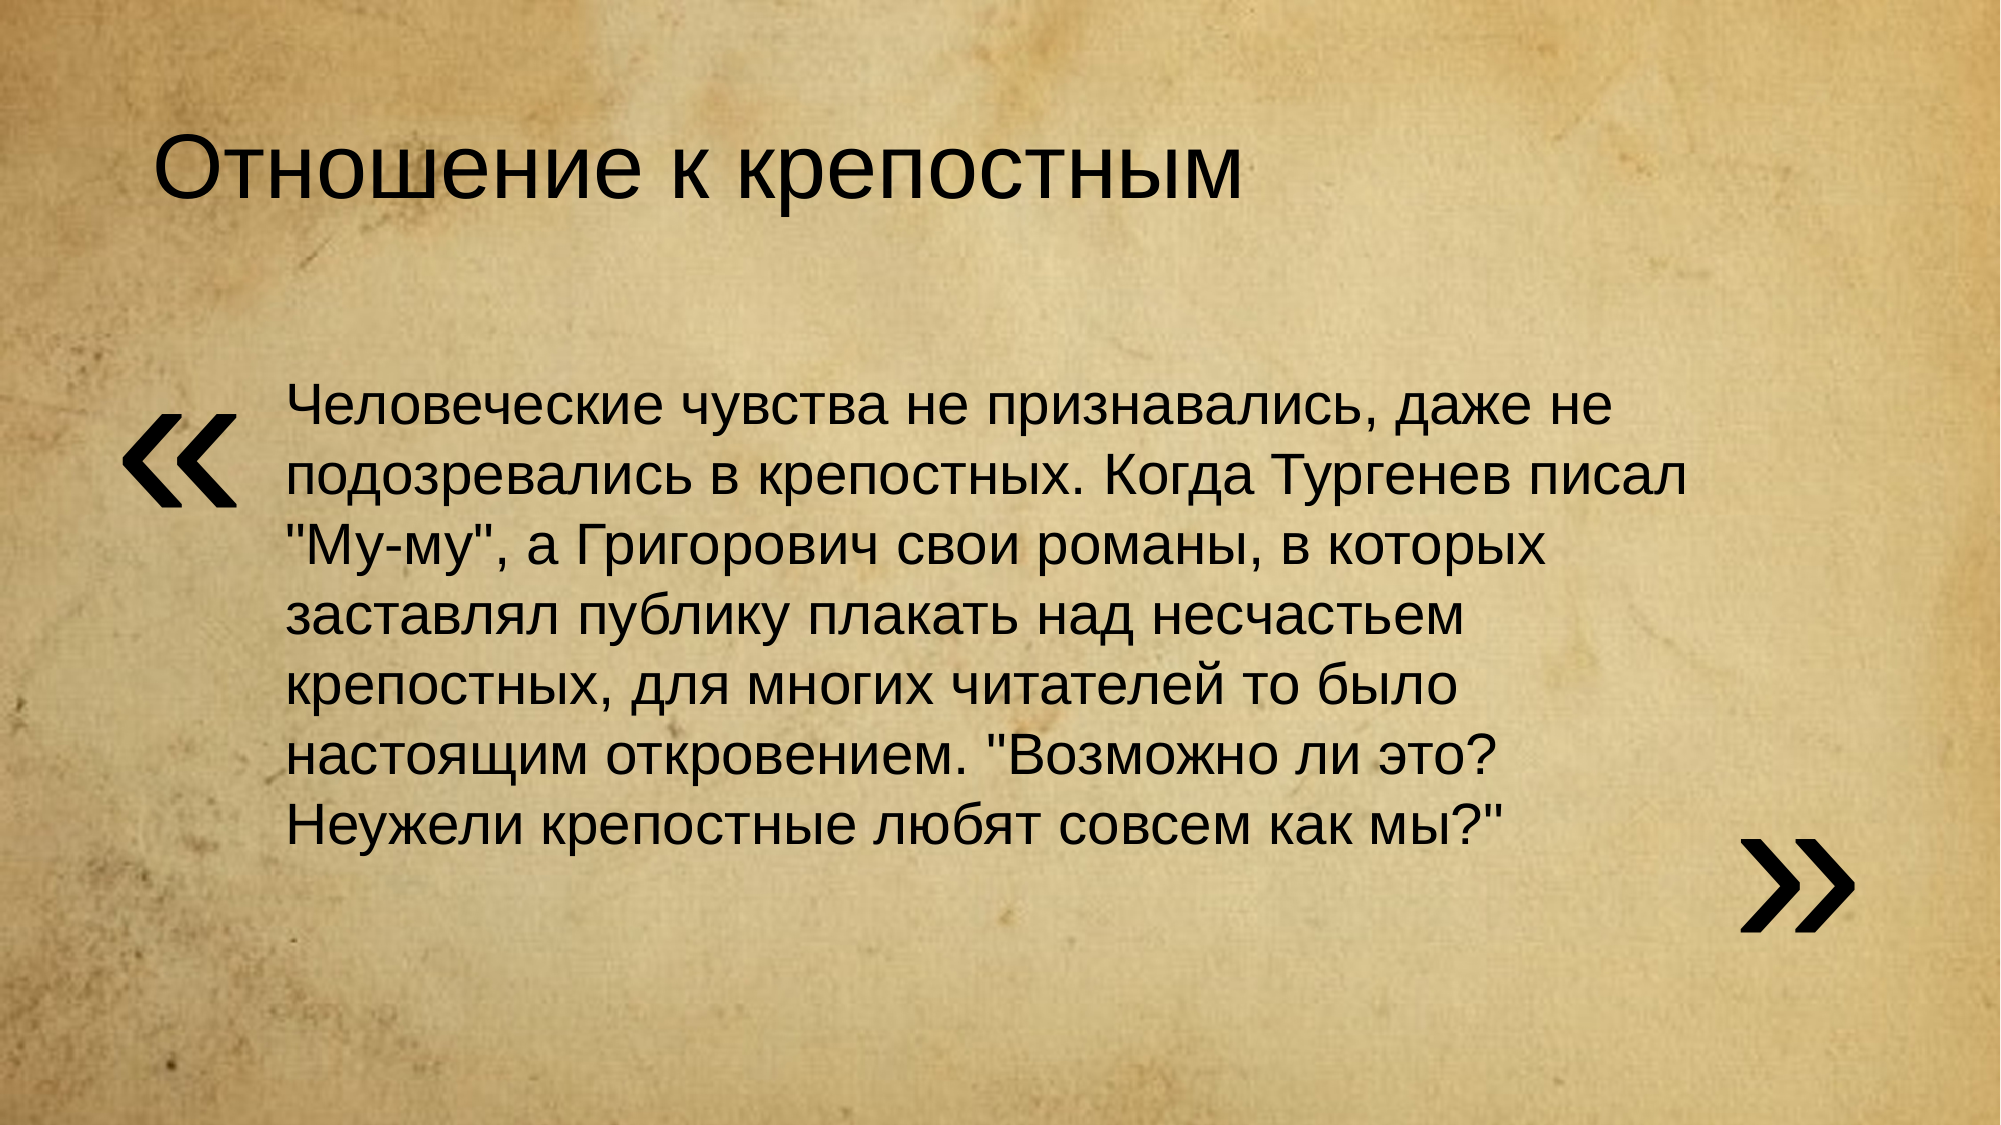

# Отношение к крепостным
«
Человеческие чувства не признавались, даже не подозревались в крепостных. Когда Тургенев писал "Му-му", а Григорович свои романы, в которых заставлял публику плакать над несчастьем крепостных, для многих читателей то было настоящим откровением. "Возможно ли это? Неужели крепостные любят совсем как мы?"
»